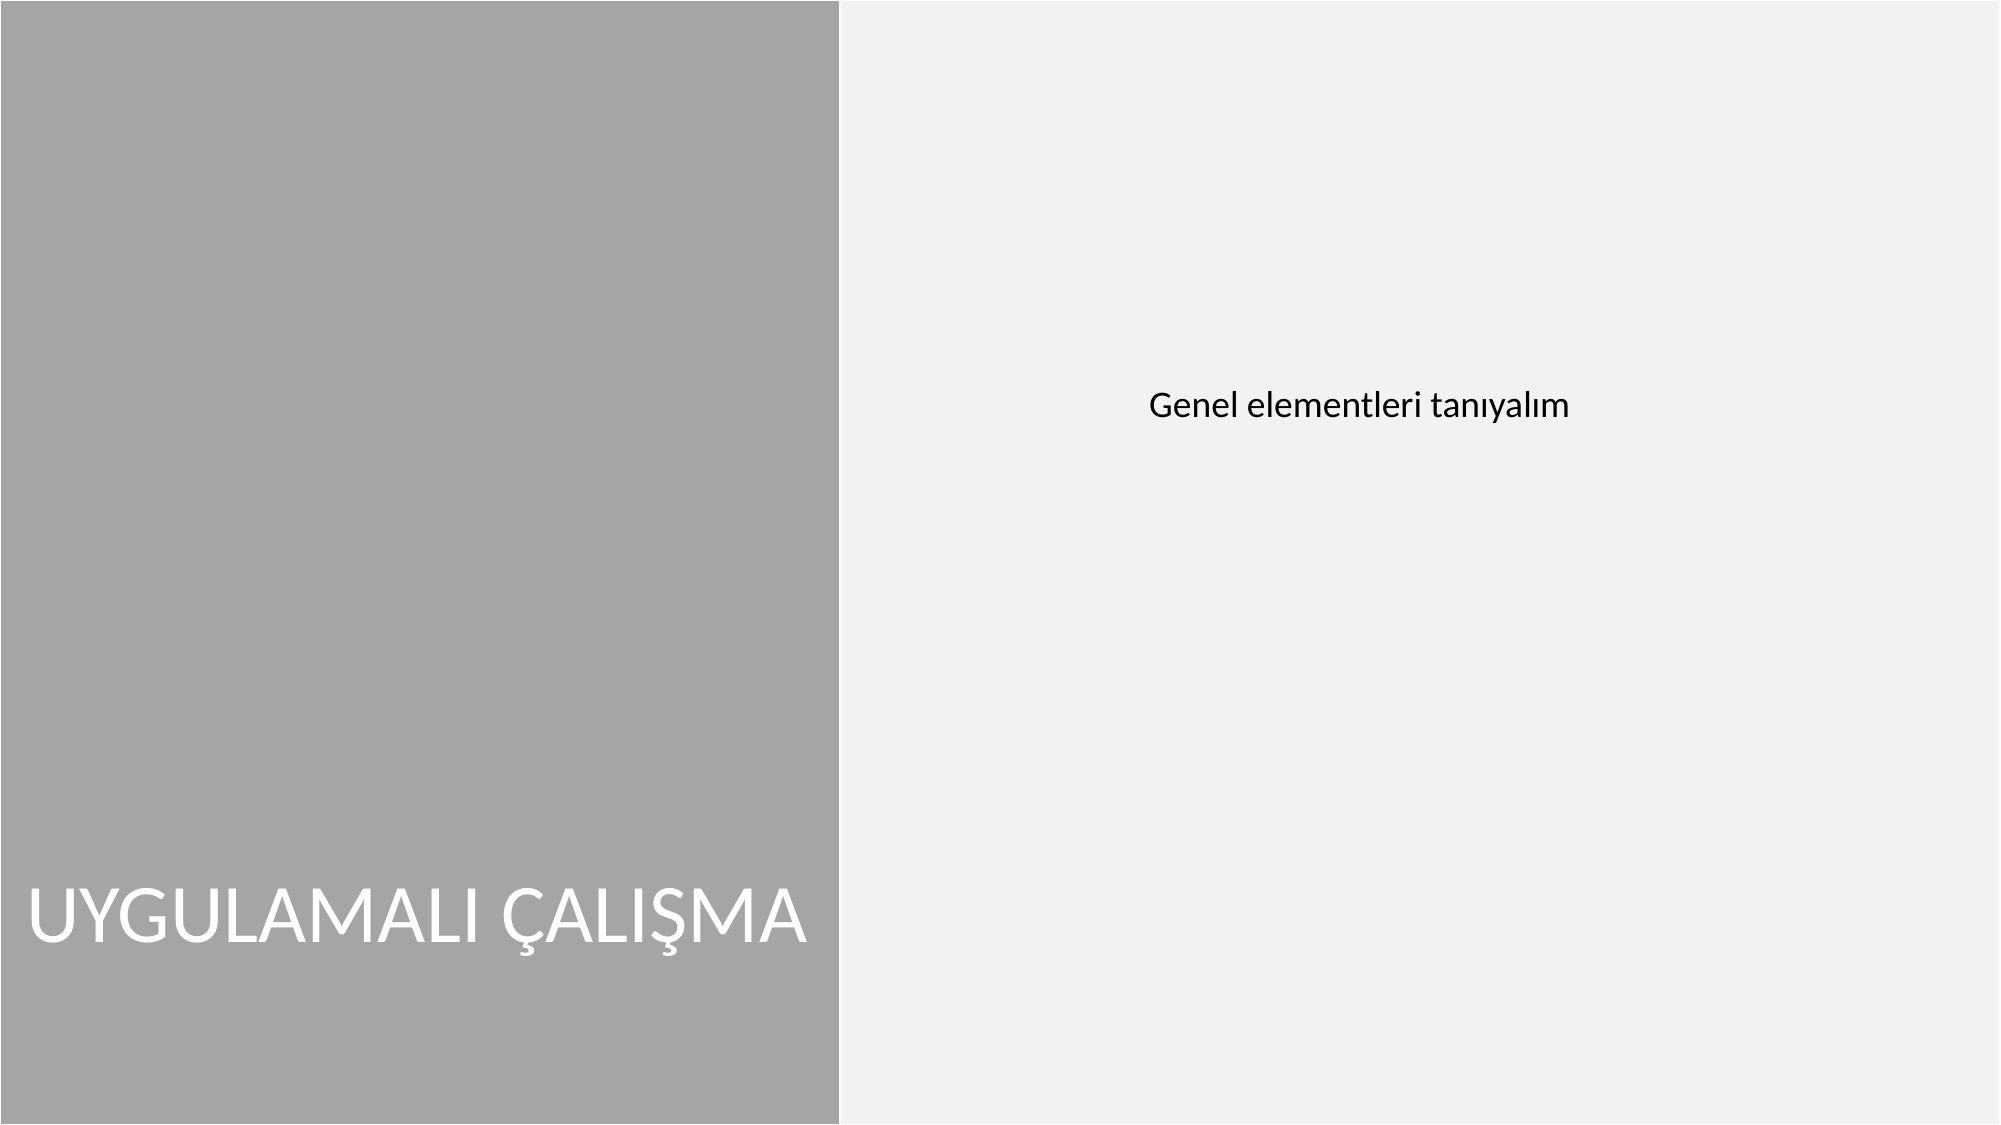

|  |  |
| --- | --- |

UYGULAMALI ÇALIŞMA

Genel elementleri tanıyalım